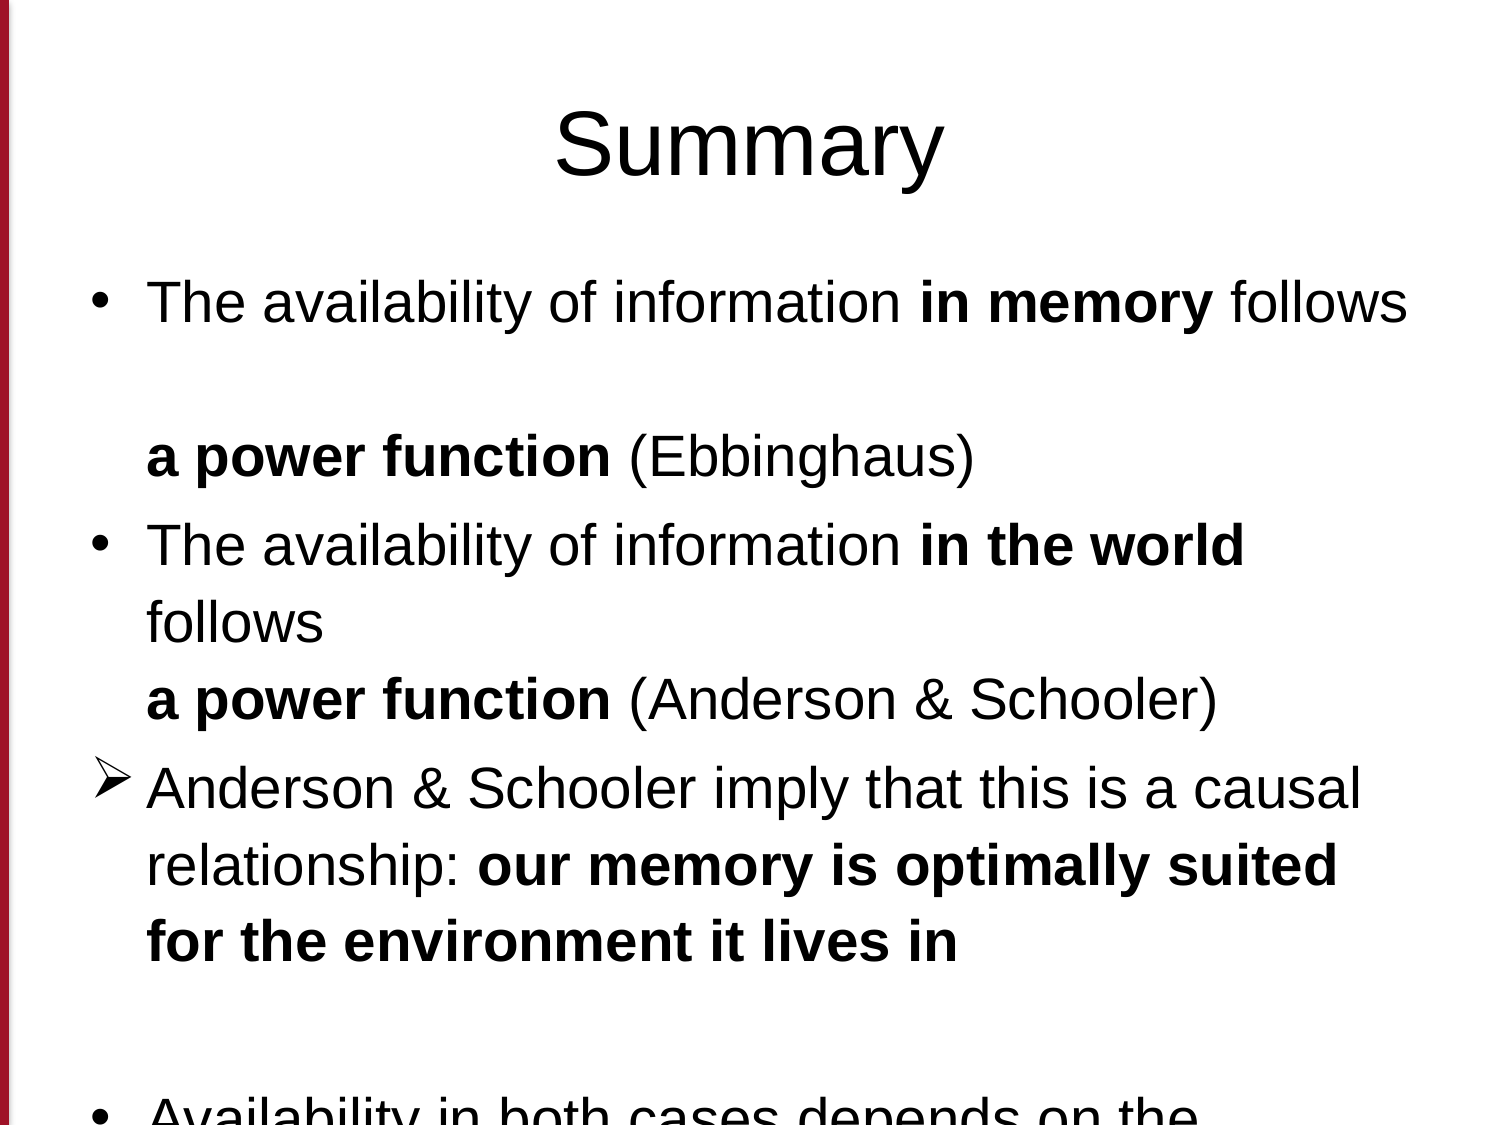

# Summary
The availability of information in memory follows
a power function (Ebbinghaus)
The availability of information in the world follows
a power function (Anderson & Schooler)
Anderson & Schooler imply that this is a causal relationship: our memory is optimally suited for the environment it lives in

Availability in both cases depends on the recency & frequency of prior experiences